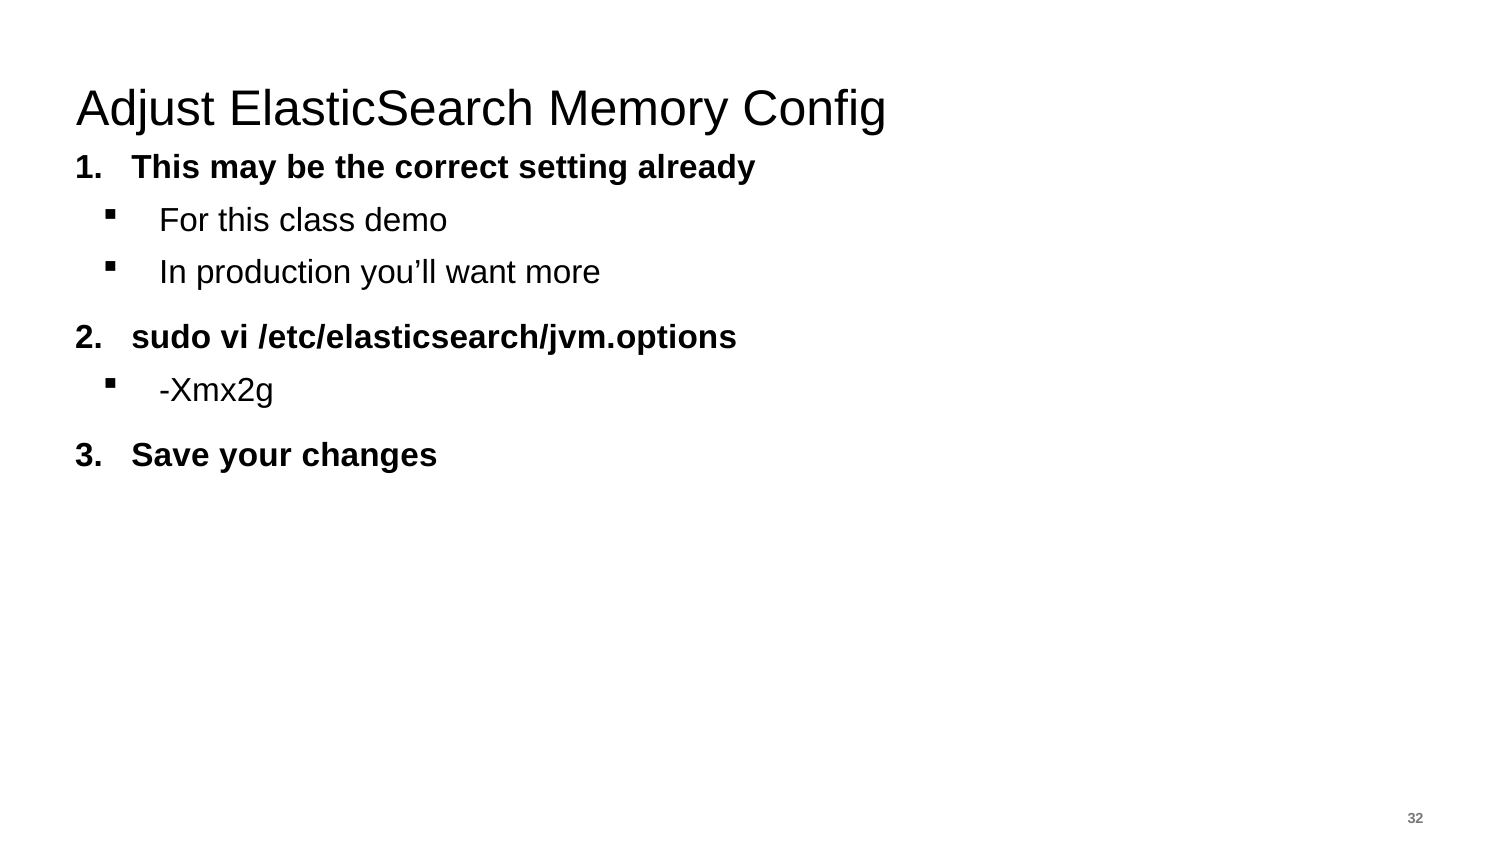

# Adjust ElasticSearch Memory Config
This may be the correct setting already
For this class demo
In production you’ll want more
sudo vi /etc/elasticsearch/jvm.options
-Xmx2g
Save your changes